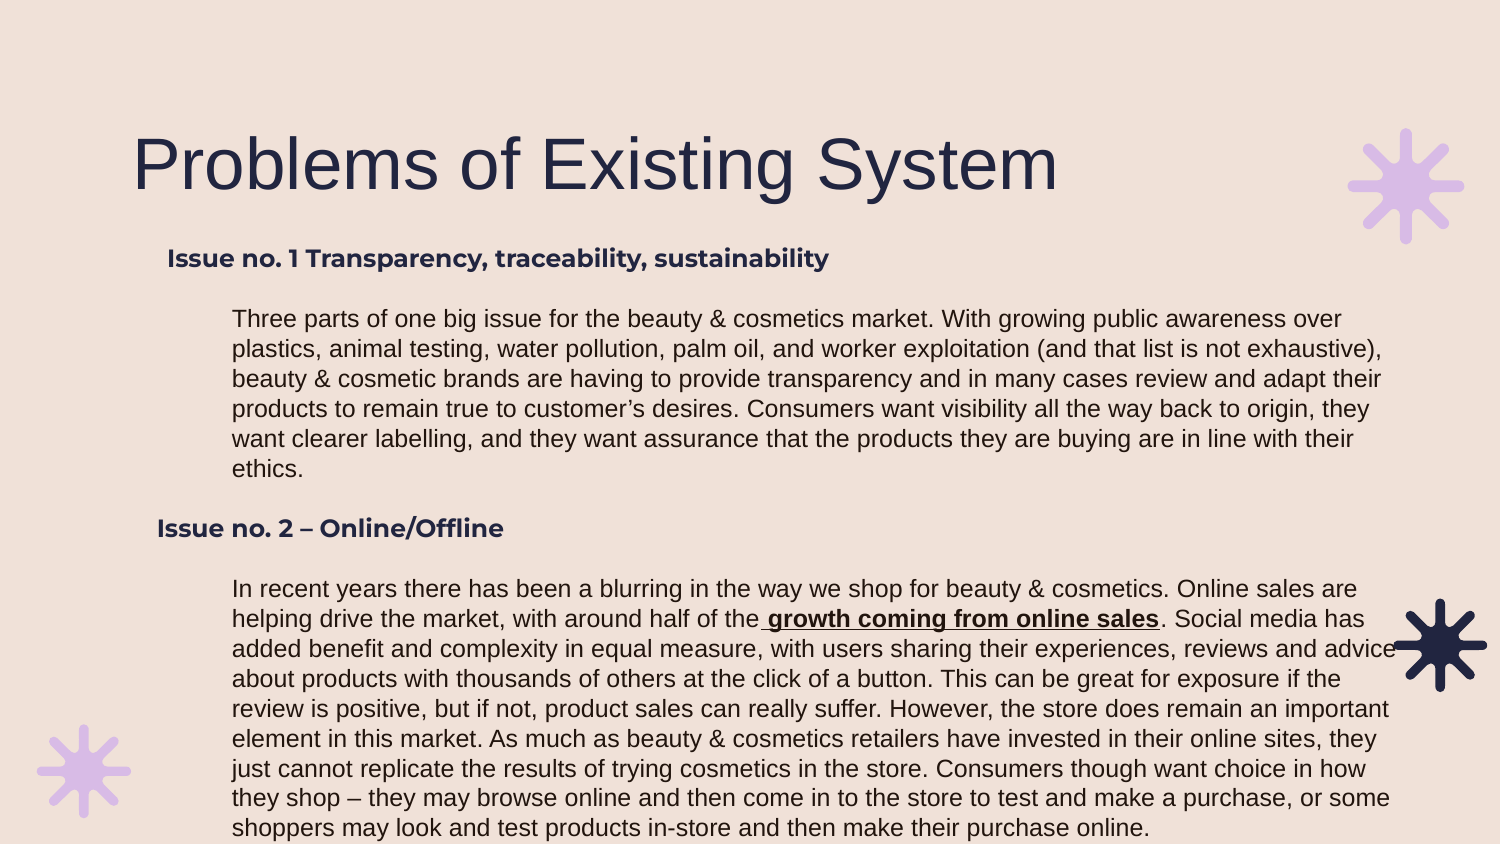

# Problems of Existing System

     Issue no. 1 Transparency, traceability, sustainability

Three parts of one big issue for the beauty & cosmetics market. With growing public awareness over plastics, animal testing, water pollution, palm oil, and worker exploitation (and that list is not exhaustive), beauty & cosmetic brands are having to provide transparency and in many cases review and adapt their products to remain true to customer’s desires. Consumers want visibility all the way back to origin, they want clearer labelling, and they want assurance that the products they are buying are in line with their ethics.

Issue no. 2 – Online/Offline

In recent years there has been a blurring in the way we shop for beauty & cosmetics. Online sales are helping drive the market, with around half of the growth coming from online sales. Social media has added benefit and complexity in equal measure, with users sharing their experiences, reviews and advice about products with thousands of others at the click of a button. This can be great for exposure if the review is positive, but if not, product sales can really suffer. However, the store does remain an important element in this market. As much as beauty & cosmetics retailers have invested in their online sites, they just cannot replicate the results of trying cosmetics in the store. Consumers though want choice in how they shop – they may browse online and then come in to the store to test and make a purchase, or some shoppers may look and test products in-store and then make their purchase online.